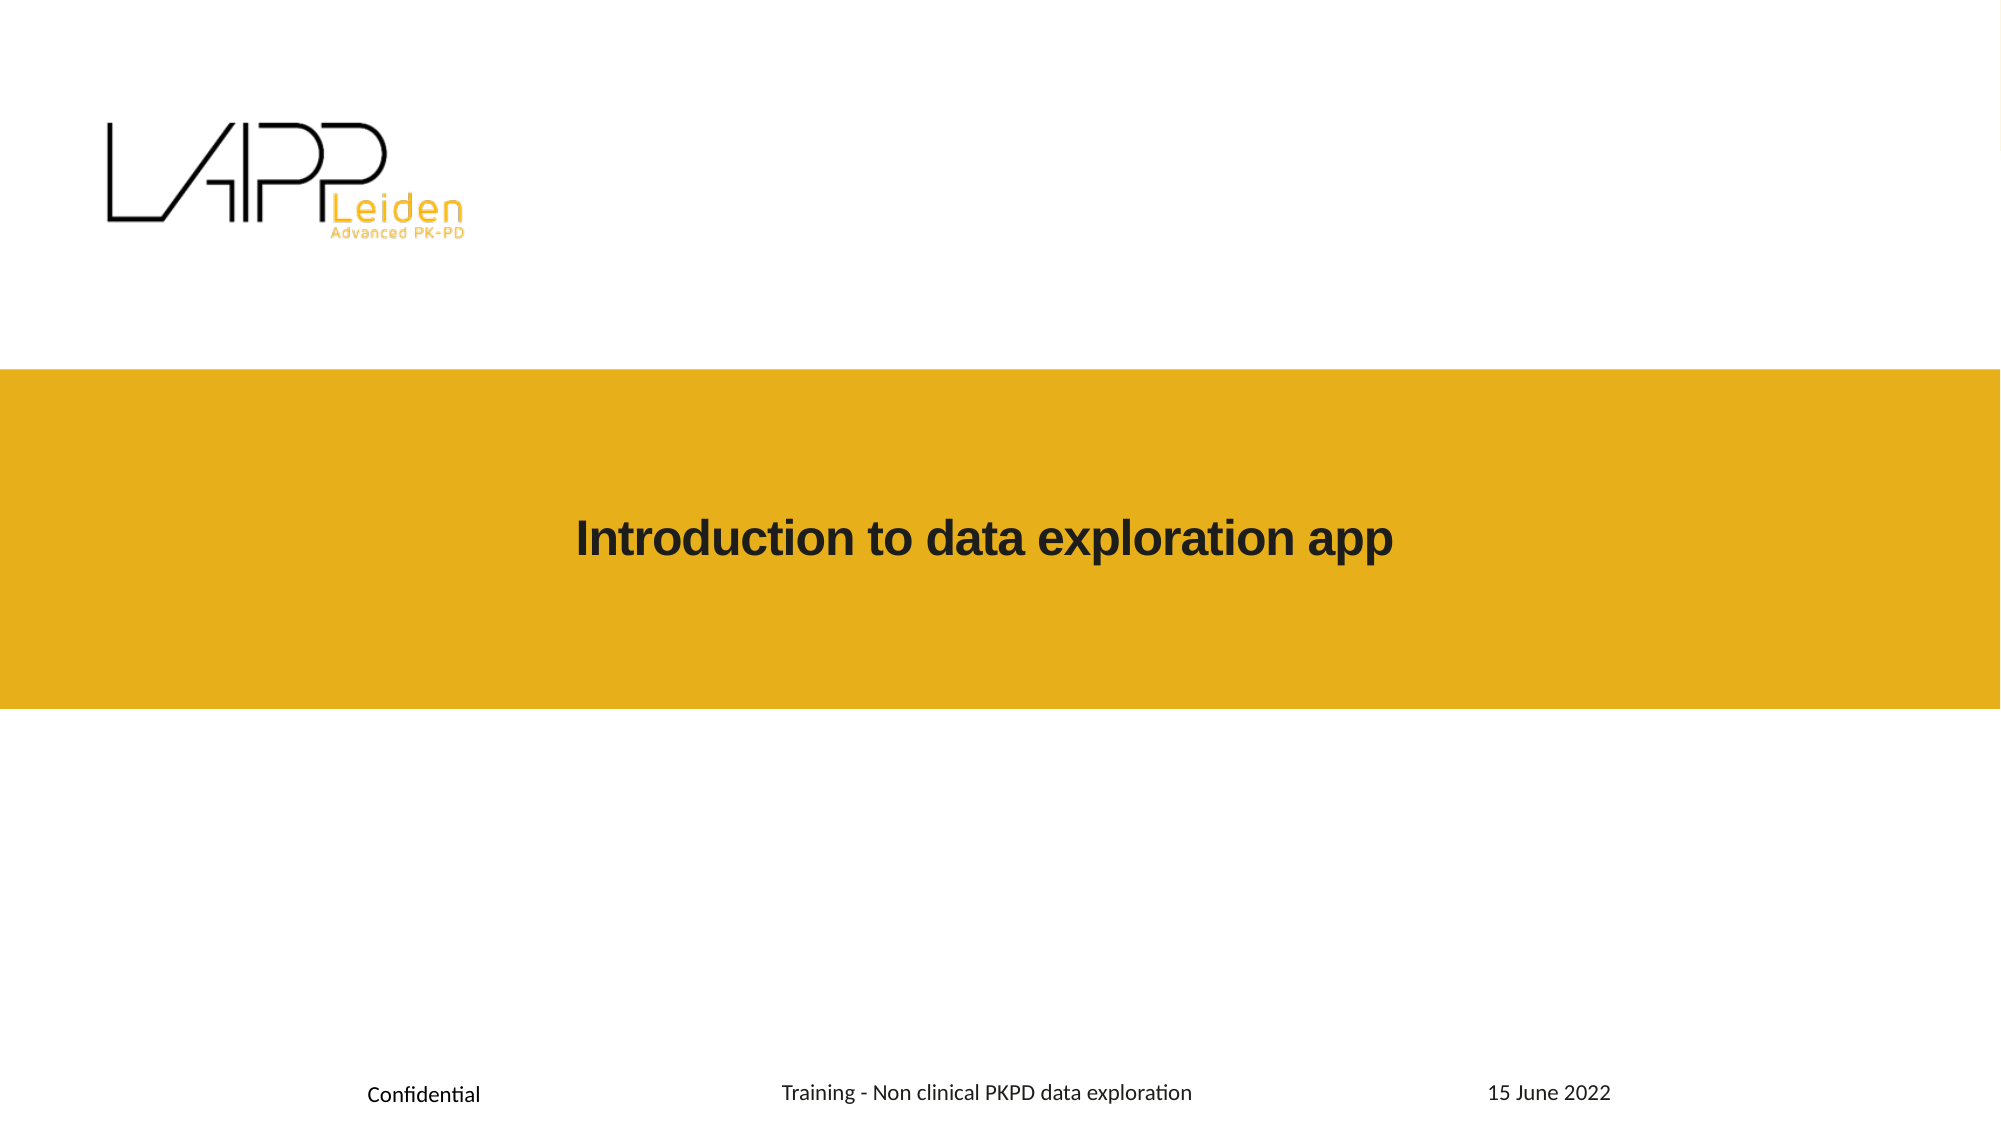

# Introduction to data exploration app
15 June 2022
Training - Non clinical PKPD data exploration